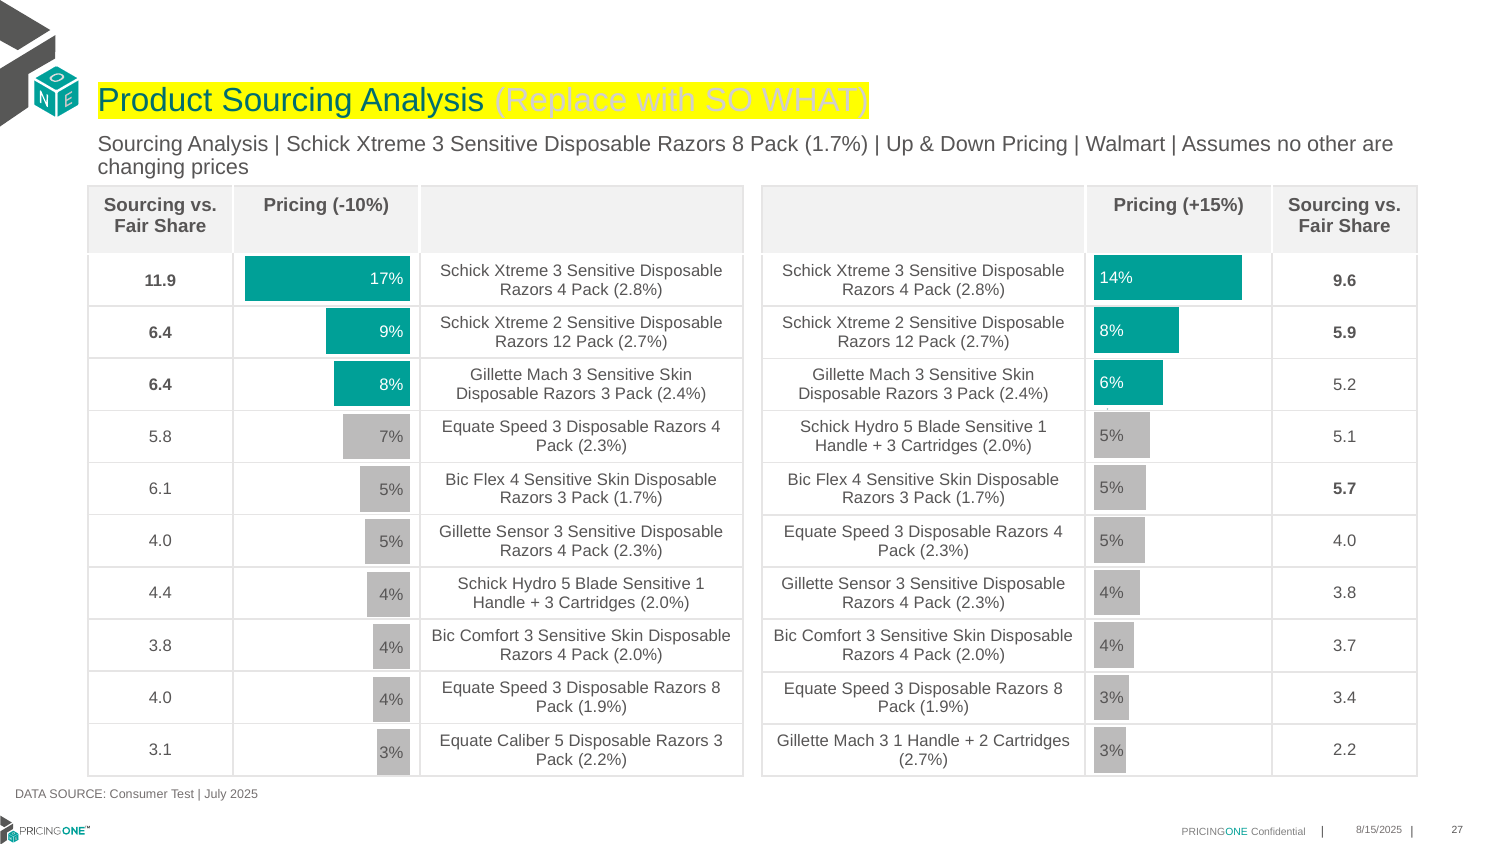

# Product Sourcing Analysis (Replace with SO WHAT)
Sourcing Analysis | Schick Xtreme 3 Sensitive Disposable Razors 8 Pack (1.7%) | Up & Down Pricing | Walmart | Assumes no other are changing prices
| Sourcing vs. Fair Share | Pricing (-10%) |  |
| --- | --- | --- |
| 11.9 |  | Schick Xtreme 3 Sensitive Disposable Razors 4 Pack (2.8%) |
| 6.4 |  | Schick Xtreme 2 Sensitive Disposable Razors 12 Pack (2.7%) |
| 6.4 |  | Gillette Mach 3 Sensitive Skin Disposable Razors 3 Pack (2.4%) |
| 5.8 |  | Equate Speed 3 Disposable Razors 4 Pack (2.3%) |
| 6.1 |  | Bic Flex 4 Sensitive Skin Disposable Razors 3 Pack (1.7%) |
| 4.0 |  | Gillette Sensor 3 Sensitive Disposable Razors 4 Pack (2.3%) |
| 4.4 |  | Schick Hydro 5 Blade Sensitive 1 Handle + 3 Cartridges (2.0%) |
| 3.8 |  | Bic Comfort 3 Sensitive Skin Disposable Razors 4 Pack (2.0%) |
| 4.0 |  | Equate Speed 3 Disposable Razors 8 Pack (1.9%) |
| 3.1 |  | Equate Caliber 5 Disposable Razors 3 Pack (2.2%) |
|  | Pricing (+15%) | Sourcing vs. Fair Share |
| --- | --- | --- |
| Schick Xtreme 3 Sensitive Disposable Razors 4 Pack (2.8%) |  | 9.6 |
| Schick Xtreme 2 Sensitive Disposable Razors 12 Pack (2.7%) |  | 5.9 |
| Gillette Mach 3 Sensitive Skin Disposable Razors 3 Pack (2.4%) |  | 5.2 |
| Schick Hydro 5 Blade Sensitive 1 Handle + 3 Cartridges (2.0%) |  | 5.1 |
| Bic Flex 4 Sensitive Skin Disposable Razors 3 Pack (1.7%) |  | 5.7 |
| Equate Speed 3 Disposable Razors 4 Pack (2.3%) |  | 4.0 |
| Gillette Sensor 3 Sensitive Disposable Razors 4 Pack (2.3%) |  | 3.8 |
| Bic Comfort 3 Sensitive Skin Disposable Razors 4 Pack (2.0%) |  | 3.7 |
| Equate Speed 3 Disposable Razors 8 Pack (1.9%) |  | 3.4 |
| Gillette Mach 3 1 Handle + 2 Cartridges (2.7%) |  | 2.2 |

### Chart

| Category | Schick Xtreme 3 Sensitive Disposable Razors 8 Pack (1.7%) |
|---|---|
| Schick Xtreme 3 Sensitive Disposable Razors 4 Pack (2.8%) | 0.13724074804050002 |
| Schick Xtreme 2 Sensitive Disposable Razors 12 Pack (2.7%) | 0.0793399551995319 |
| Gillette Mach 3 Sensitive Skin Disposable Razors 3 Pack (2.4%) | 0.06383722747415636 |
| Schick Hydro 5 Blade Sensitive 1 Handle + 3 Cartridges (2.0%) | 0.051738697304894755 |
| Bic Flex 4 Sensitive Skin Disposable Razors 3 Pack (1.7%) | 0.04807835367493397 |
| Equate Speed 3 Disposable Razors 4 Pack (2.3%) | 0.04703477916075369 |
| Gillette Sensor 3 Sensitive Disposable Razors 4 Pack (2.3%) | 0.043212824731299435 |
| Bic Comfort 3 Sensitive Skin Disposable Razors 4 Pack (2.0%) | 0.037605891198463214 |
| Equate Speed 3 Disposable Razors 8 Pack (1.9%) | 0.032434101283579785 |
| Gillette Mach 3 1 Handle + 2 Cartridges (2.7%) | 0.03012616429121785 |

### Chart

| Category | Schick Xtreme 3 Sensitive Disposable Razors 8 Pack (1.7%) |
|---|---|
| Schick Xtreme 3 Sensitive Disposable Razors 4 Pack (2.8%) | 0.16969985116032923 |
| Schick Xtreme 2 Sensitive Disposable Razors 12 Pack (2.7%) | 0.08623088557877208 |
| Gillette Mach 3 Sensitive Skin Disposable Razors 3 Pack (2.4%) | 0.07770043241862894 |
| Equate Speed 3 Disposable Razors 4 Pack (2.3%) | 0.06848786869425899 |
| Bic Flex 4 Sensitive Skin Disposable Razors 3 Pack (1.7%) | 0.05142447491726233 |
| Gillette Sensor 3 Sensitive Disposable Razors 4 Pack (2.3%) | 0.04625576070720268 |
| Schick Hydro 5 Blade Sensitive 1 Handle + 3 Cartridges (2.0%) | 0.04410468190110392 |
| Bic Comfort 3 Sensitive Skin Disposable Razors 4 Pack (2.0%) | 0.03843752264227405 |
| Equate Speed 3 Disposable Razors 8 Pack (1.9%) | 0.038082403400609824 |
| Equate Caliber 5 Disposable Razors 3 Pack (2.2%) | 0.03434654279539568 |
DATA SOURCE: Consumer Test | July 2025

8/15/2025
27